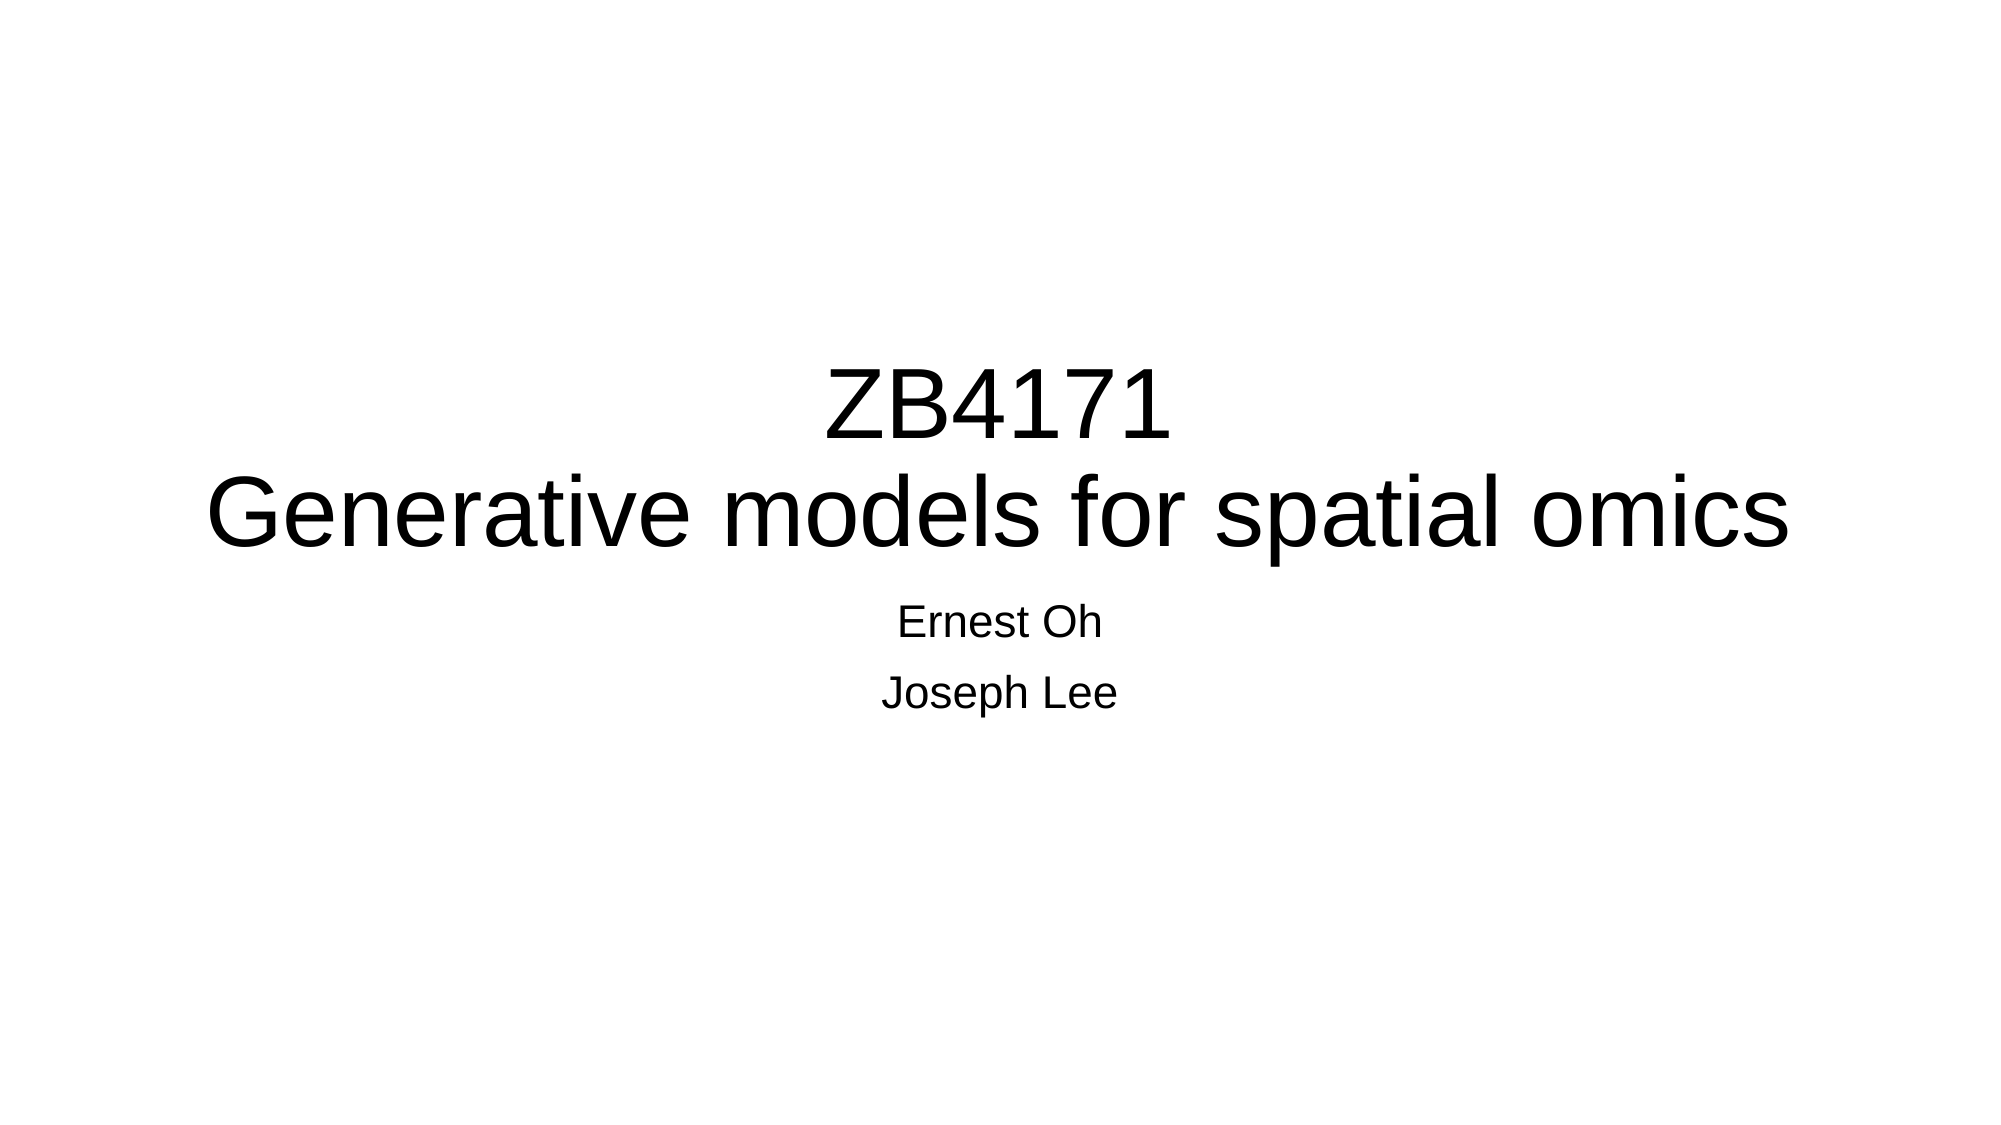

# ZB4171 Generative models for spatial omics
Ernest Oh
Joseph Lee